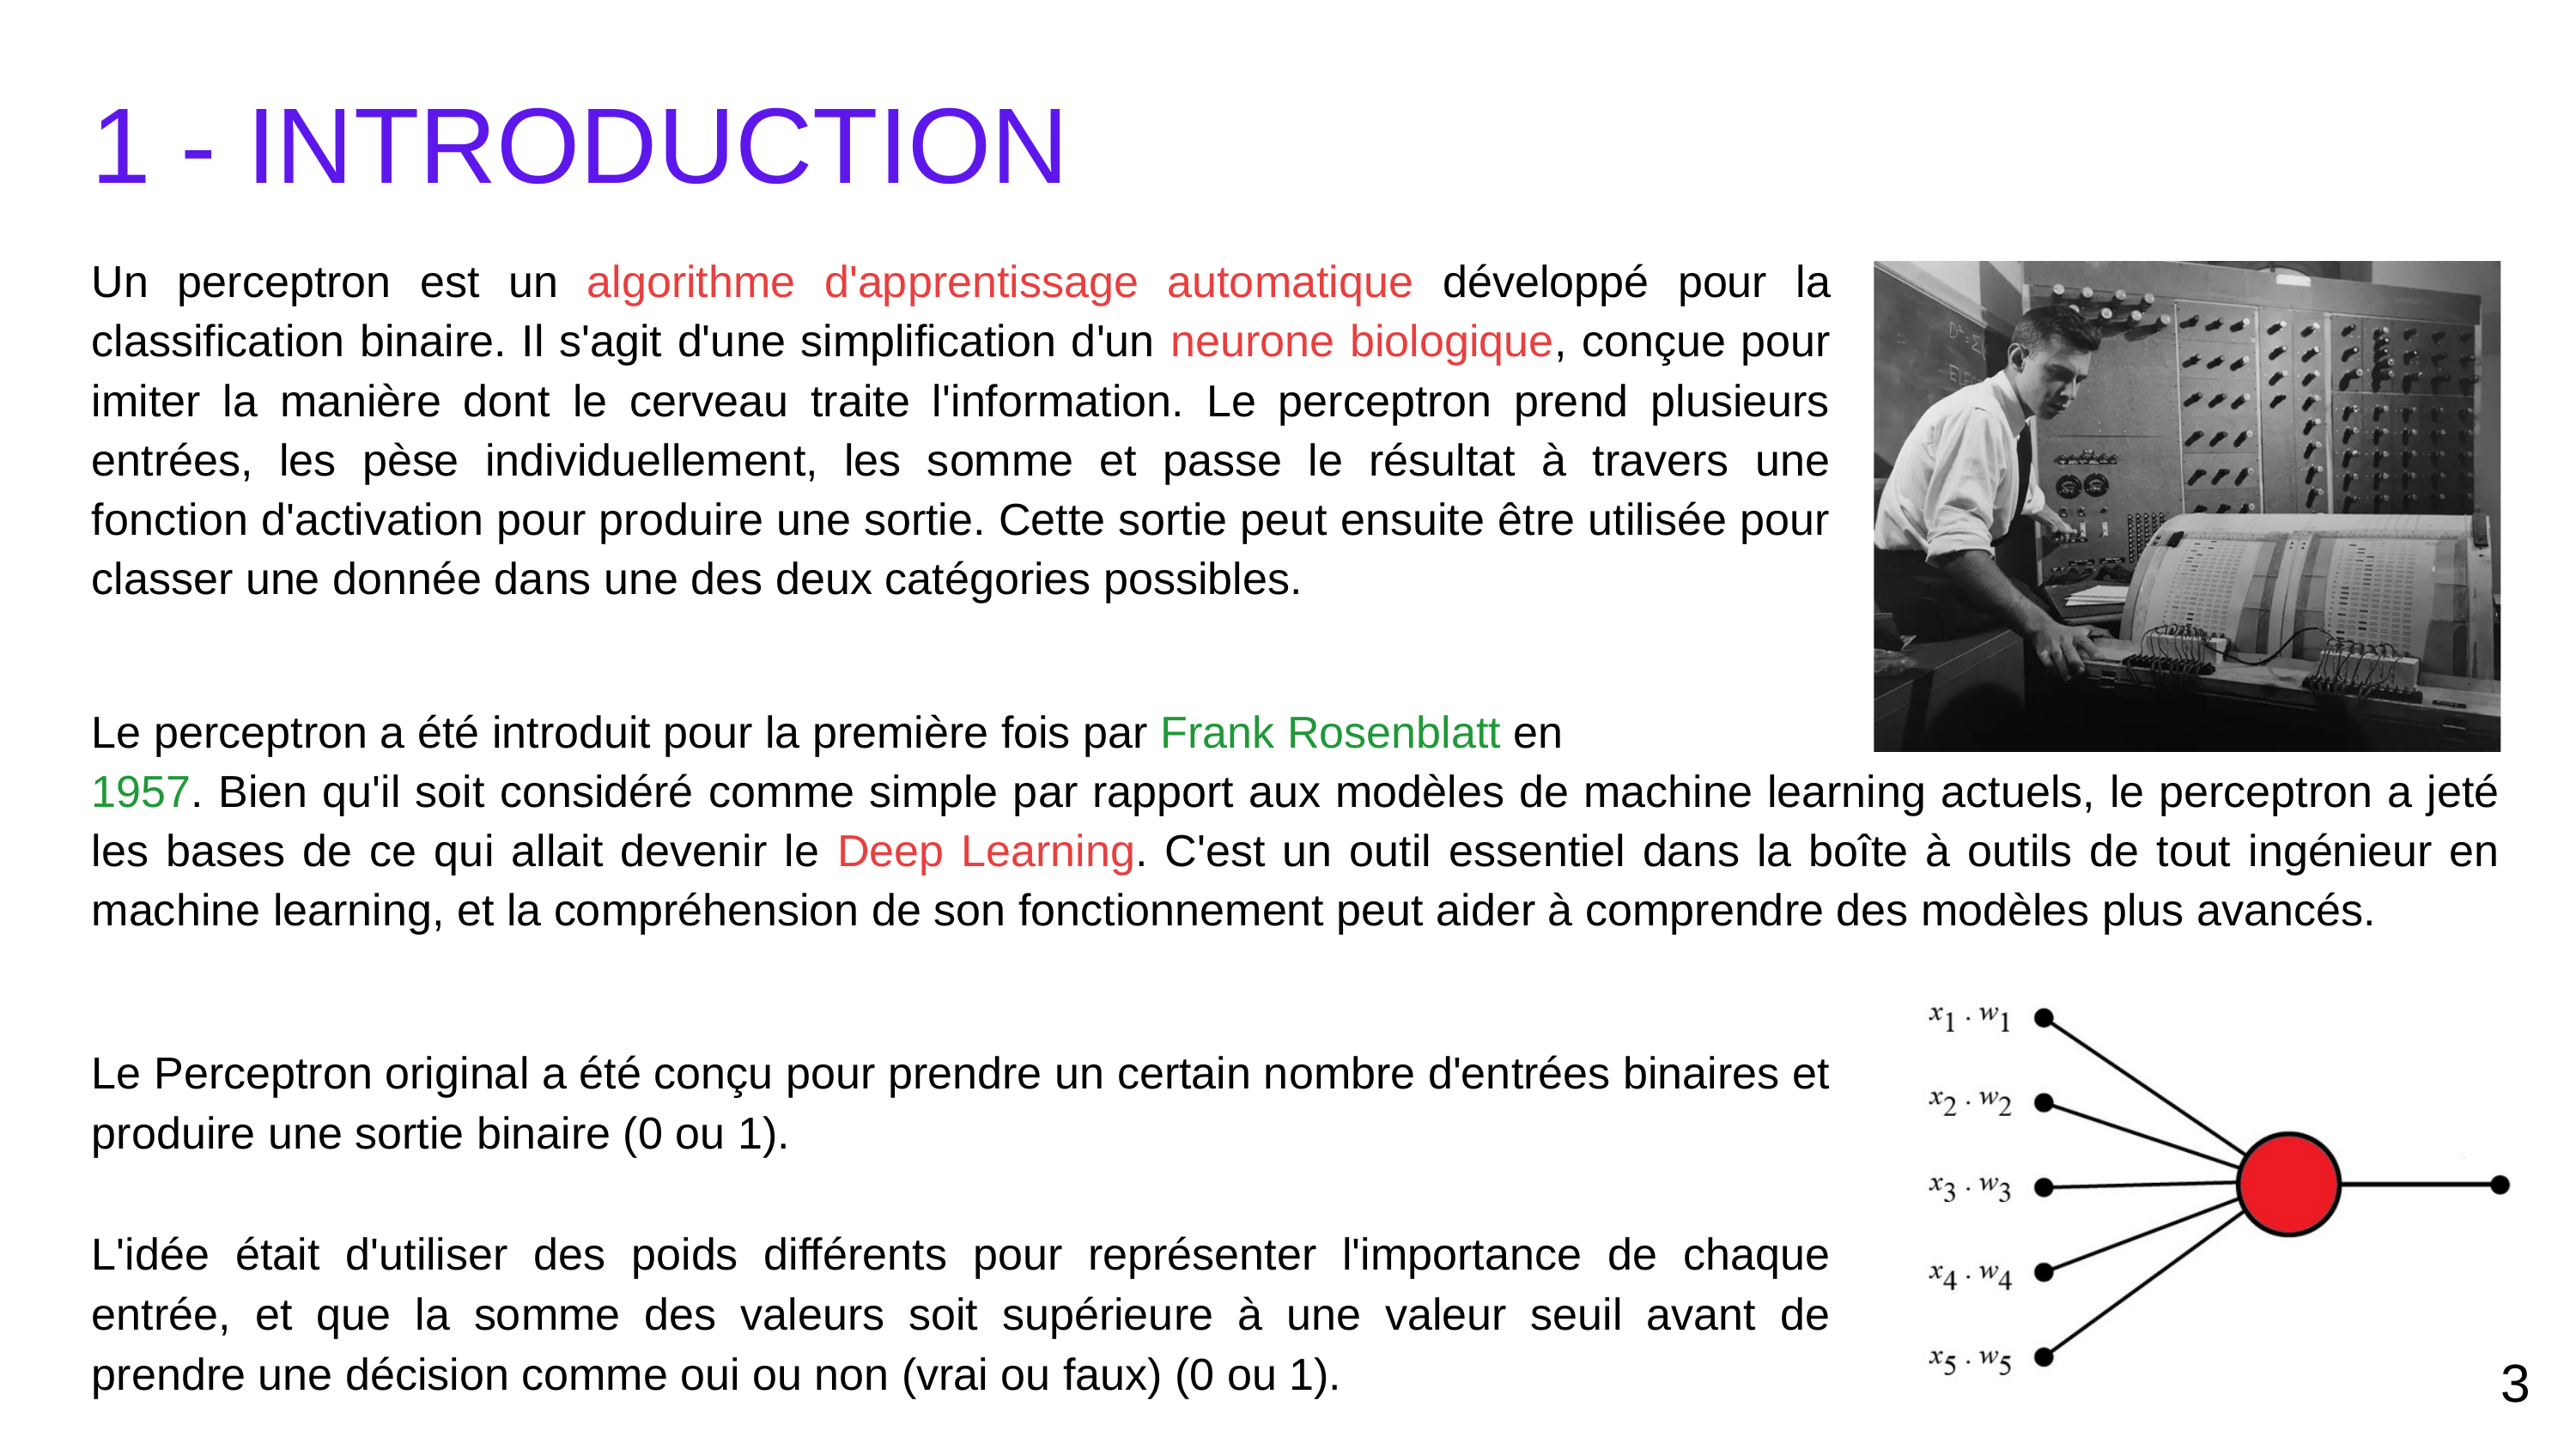

1 - INTRODUCTION
Un perceptron est un algorithme d'apprentissage automatique développé pour la classification binaire. Il s'agit d'une simplification d'un neurone biologique, conçue pour imiter la manière dont le cerveau traite l'information. Le perceptron prend plusieurs entrées, les pèse individuellement, les somme et passe le résultat à travers une fonction d'activation pour produire une sortie. Cette sortie peut ensuite être utilisée pour classer une donnée dans une des deux catégories possibles.

Le perceptron a été introduit pour la première fois par Frank Rosenblatt en
1957. Bien qu'il soit considéré comme simple par rapport aux modèles de machine learning actuels, le perceptron a jeté les bases de ce qui allait devenir le Deep Learning. C'est un outil essentiel dans la boîte à outils de tout ingénieur en machine learning, et la compréhension de son fonctionnement peut aider à comprendre des modèles plus avancés.

Le Perceptron original a été conçu pour prendre un certain nombre d'entrées binaires et produire une sortie binaire (0 ou 1).

L'idée était d'utiliser des poids différents pour représenter l'importance de chaque entrée, et que la somme des valeurs soit supérieure à une valeur seuil avant de prendre une décision comme oui ou non (vrai ou faux) (0 ou 1).
3